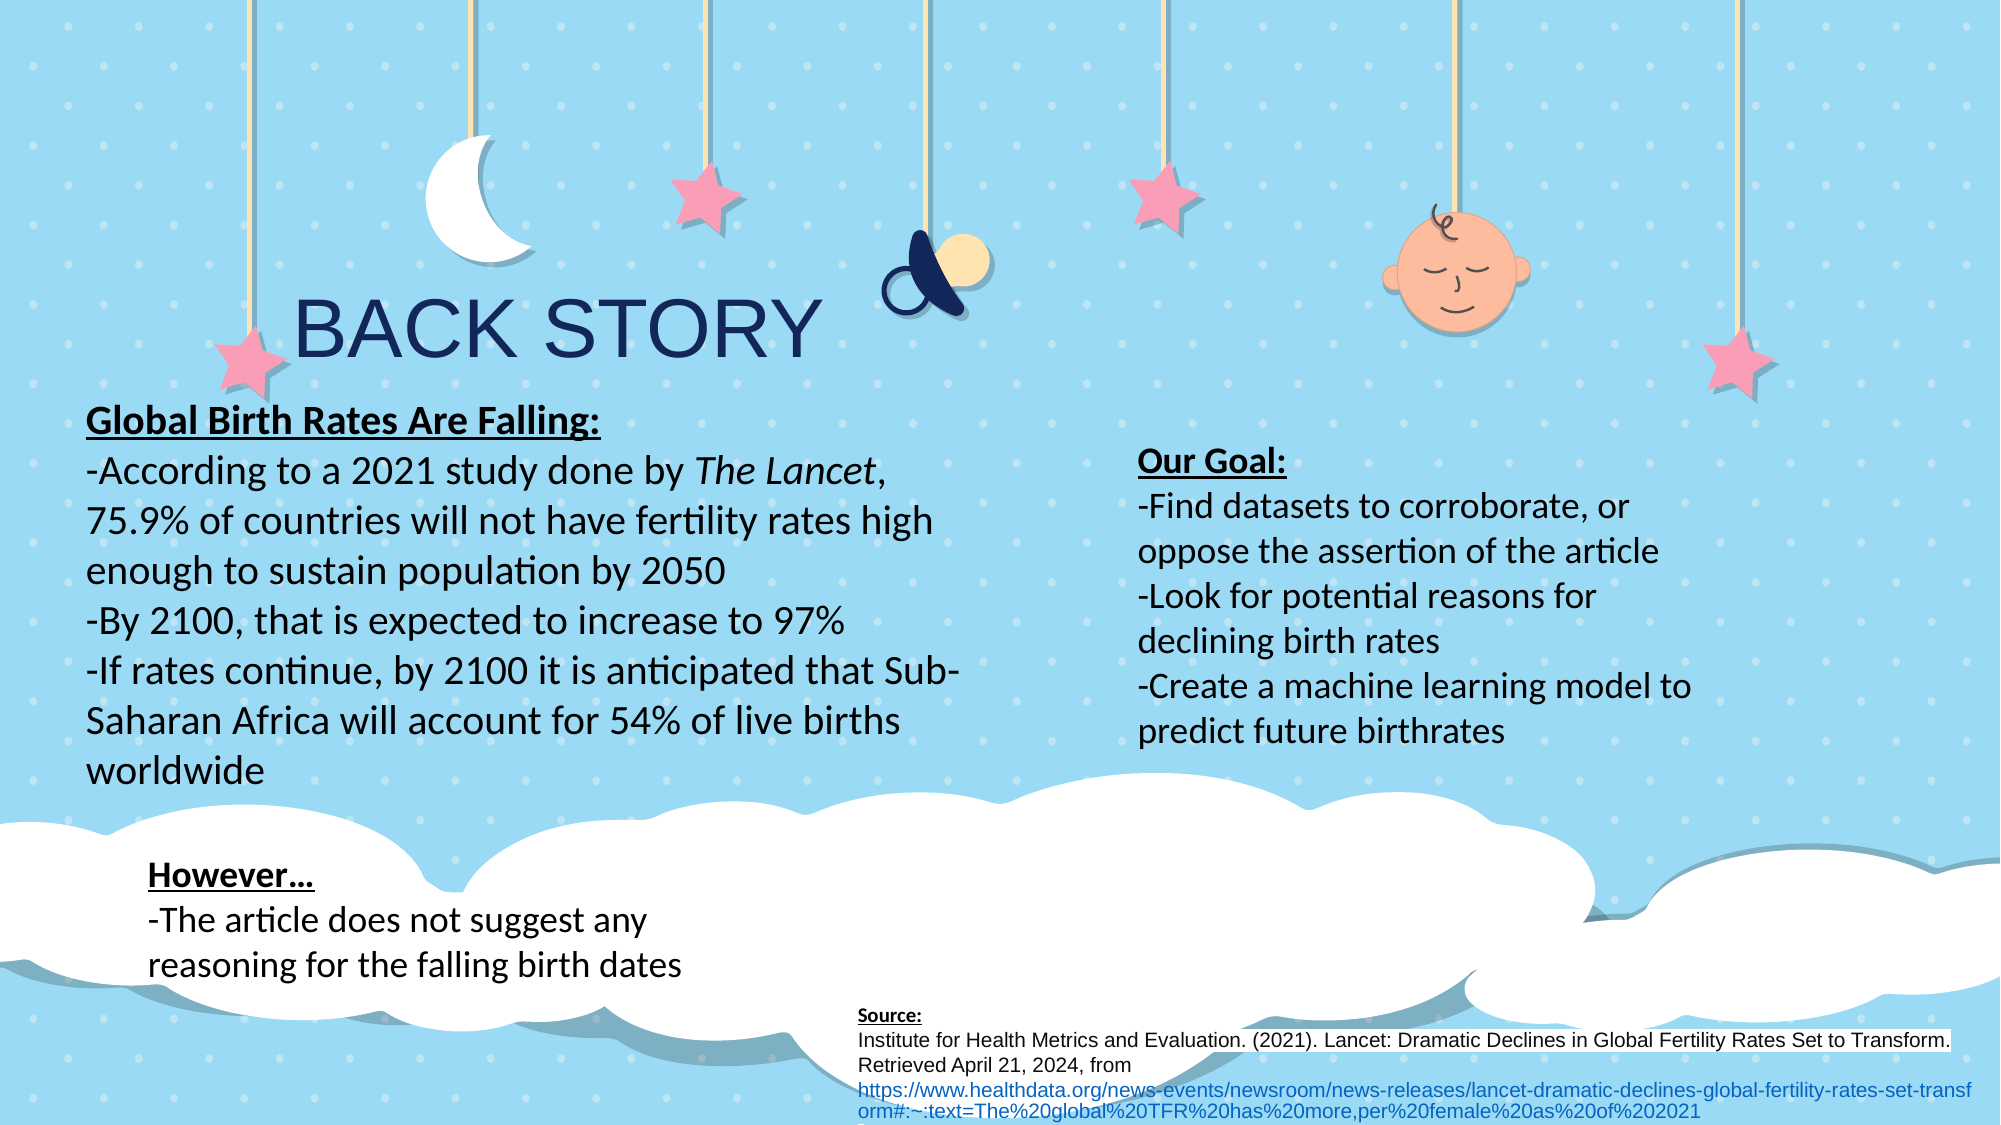

BACK STORY
Global Birth Rates Are Falling:
-According to a 2021 study done by The Lancet, 75.9% of countries will not have fertility rates high enough to sustain population by 2050
-By 2100, that is expected to increase to 97%
-If rates continue, by 2100 it is anticipated that Sub-Saharan Africa will account for 54% of live births worldwide
Our Goal:
-Find datasets to corroborate, or oppose the assertion of the article
-Look for potential reasons for declining birth rates
-Create a machine learning model to predict future birthrates

However…
-The article does not suggest any reasoning for the falling birth dates
Source:
Institute for Health Metrics and Evaluation. (2021). Lancet: Dramatic Declines in Global Fertility Rates Set to Transform. Retrieved April 21, 2024, from https://www.healthdata.org/news-events/newsroom/news-releases/lancet-dramatic-declines-global-fertility-rates-set-transform#:~:text=The%20global%20TFR%20has%20more,per%20female%20as%20of%202021.